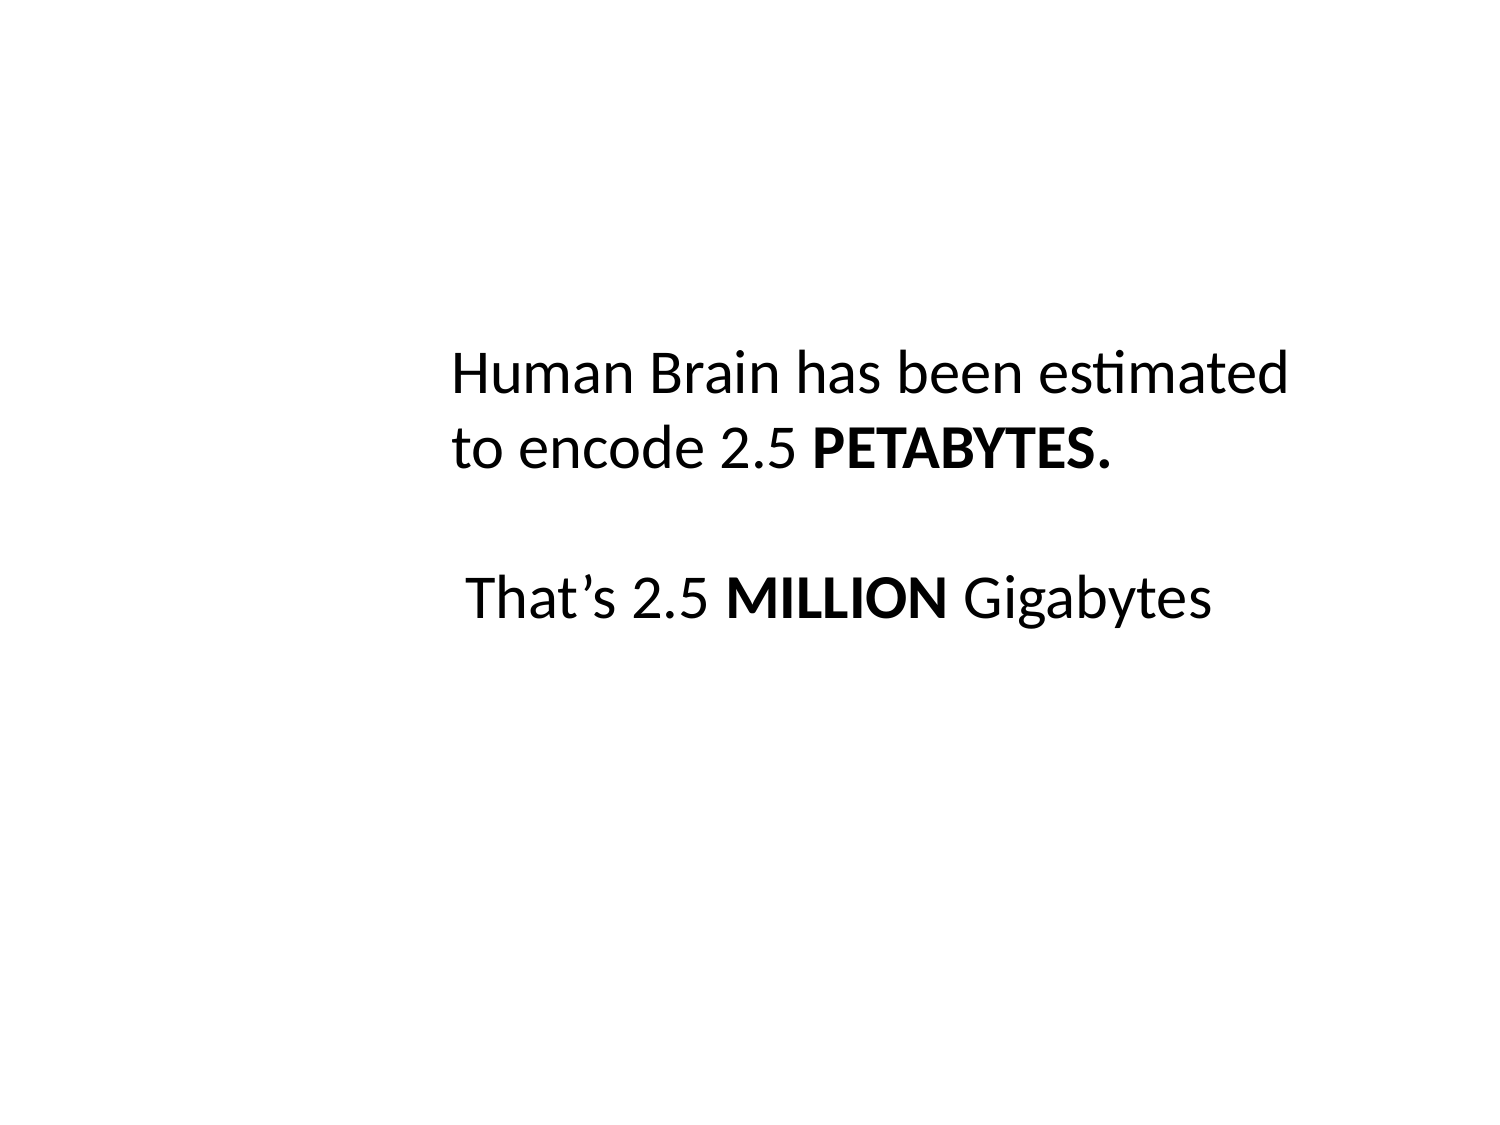

Human Brain has been estimated to encode 2.5 PETABYTES.

 That’s 2.5 MILLION Gigabytes